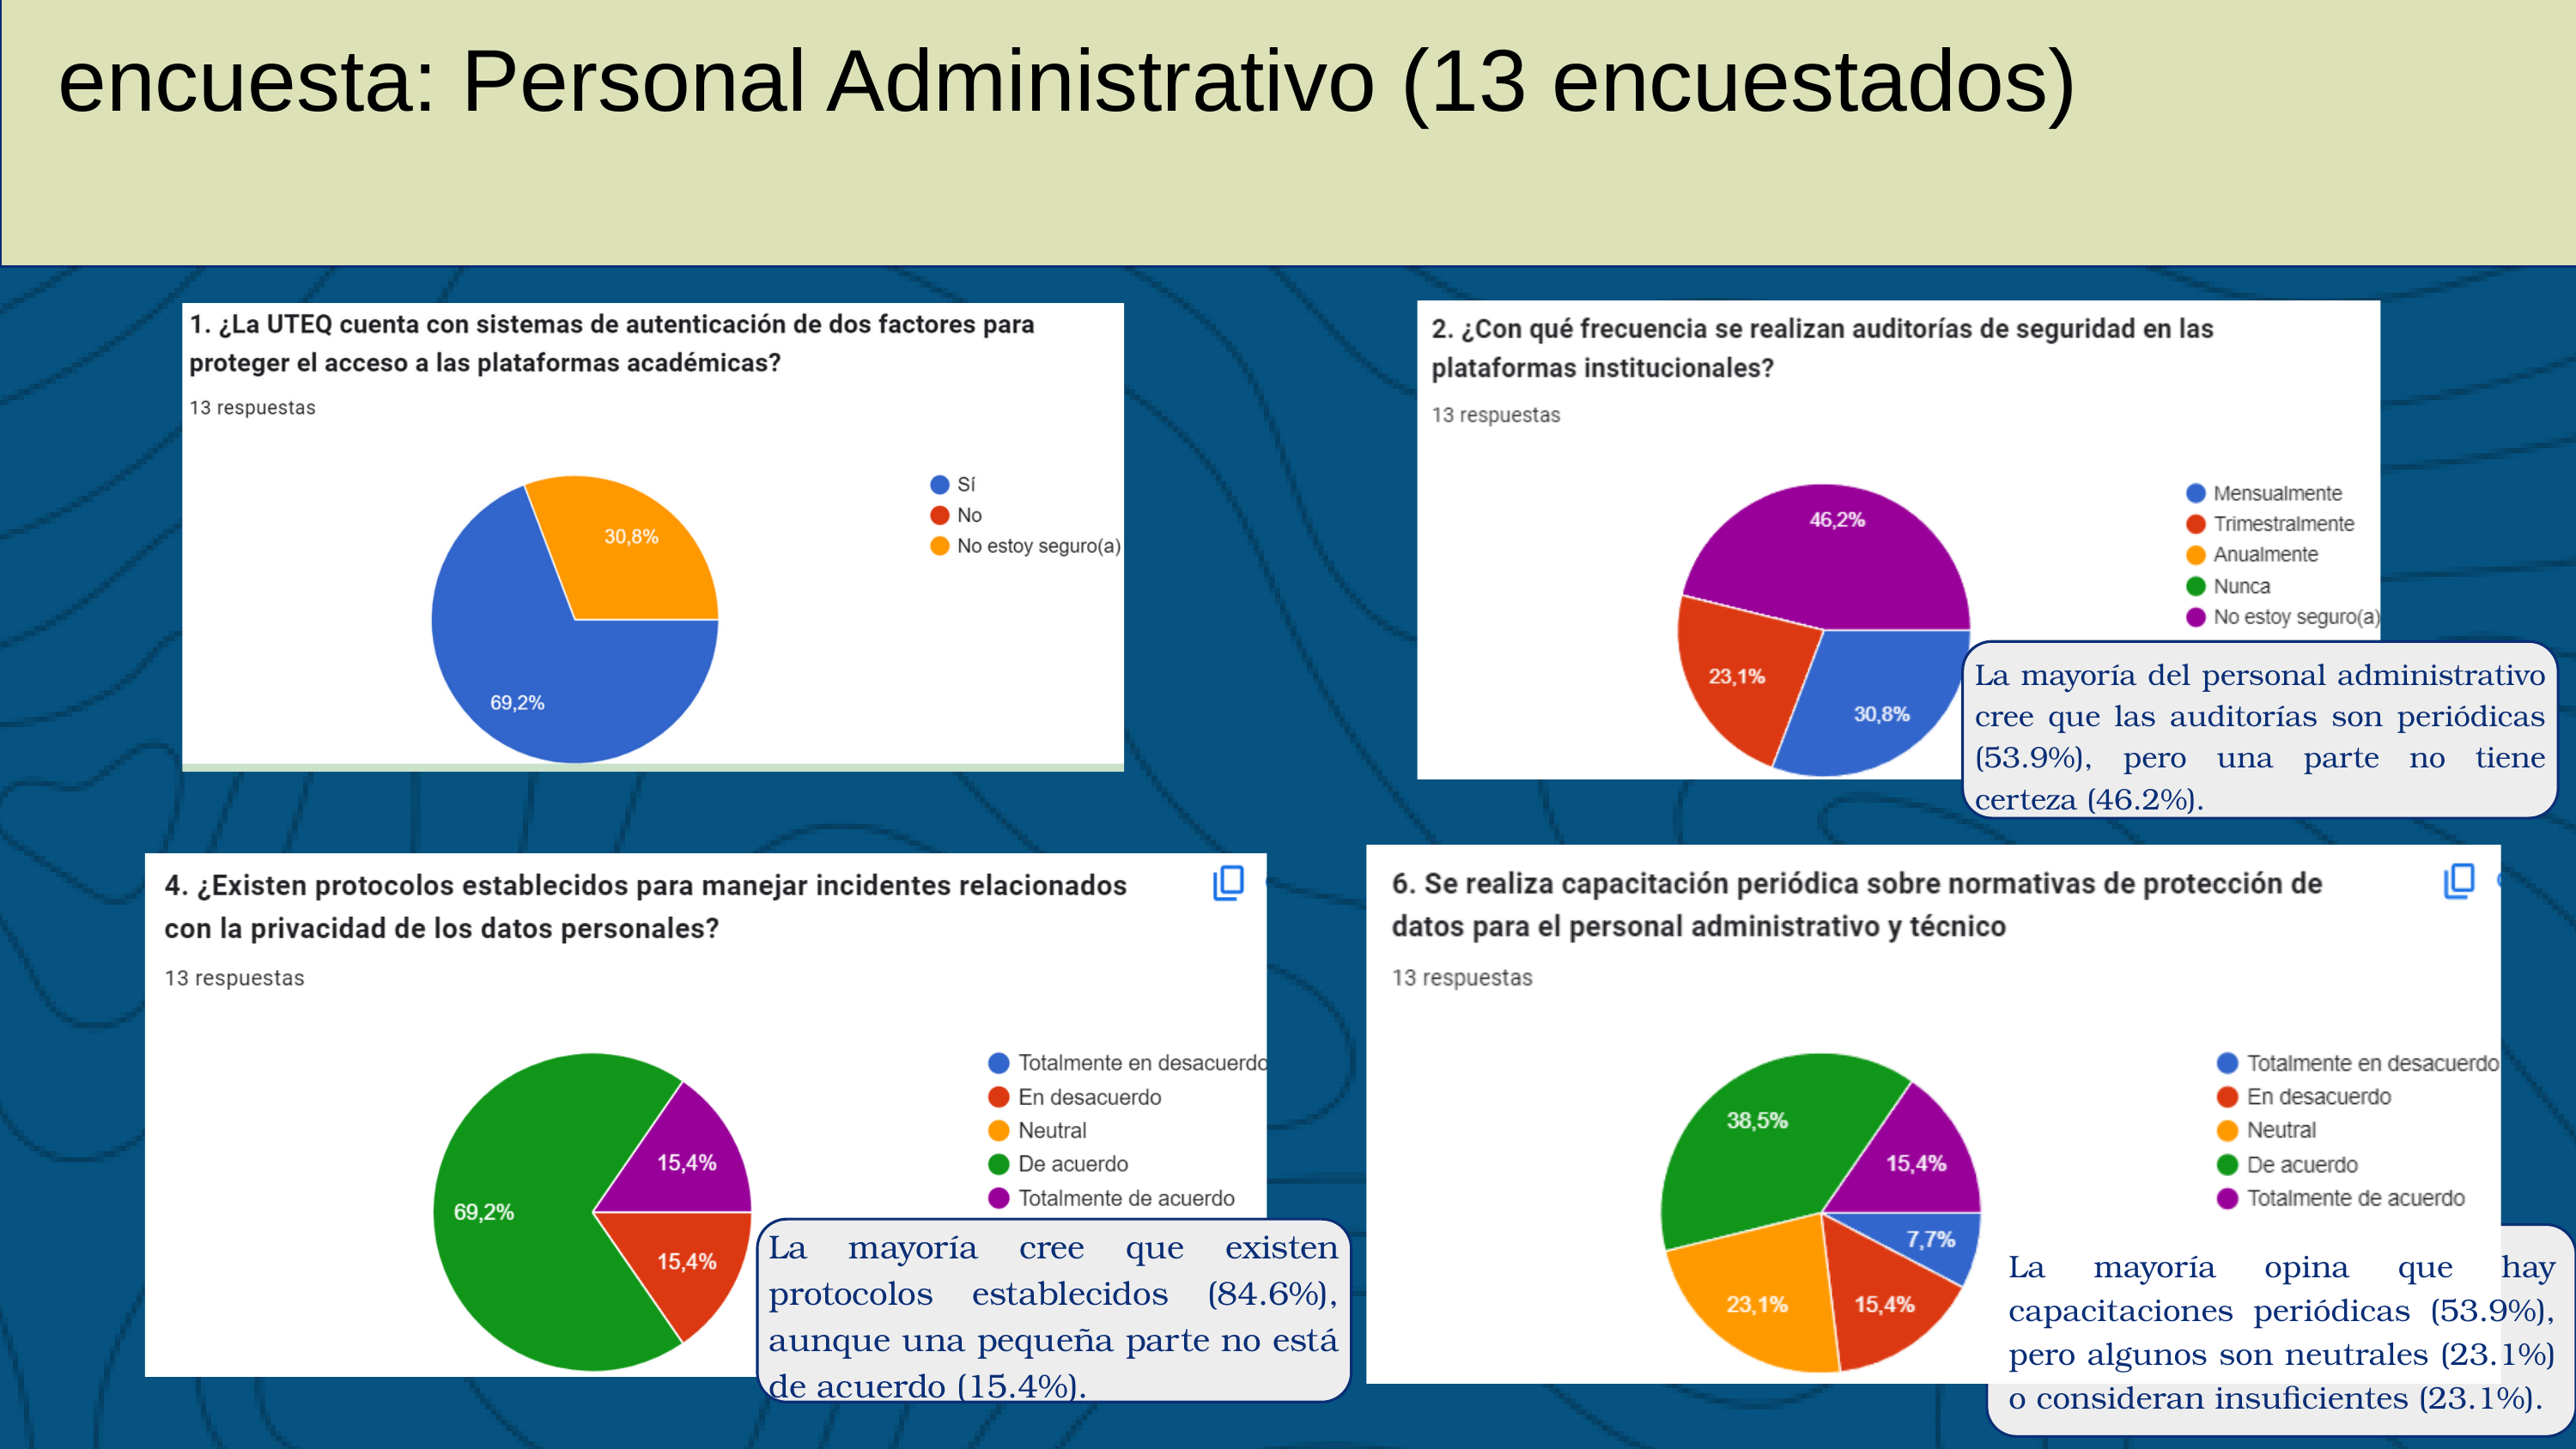

encuesta: Personal Administrativo (13 encuestados)

La mayoría del personal administrativo cree que las auditorías son periódicas (53.9%), pero una parte no tiene certeza (46.2%).

La mayoría cree que existen protocolos establecidos (84.6%), aunque una pequeña parte no está de acuerdo (15.4%).

La mayoría opina que hay capacitaciones periódicas (53.9%), pero algunos son neutrales (23.1%) o consideran insuficientes (23.1%).